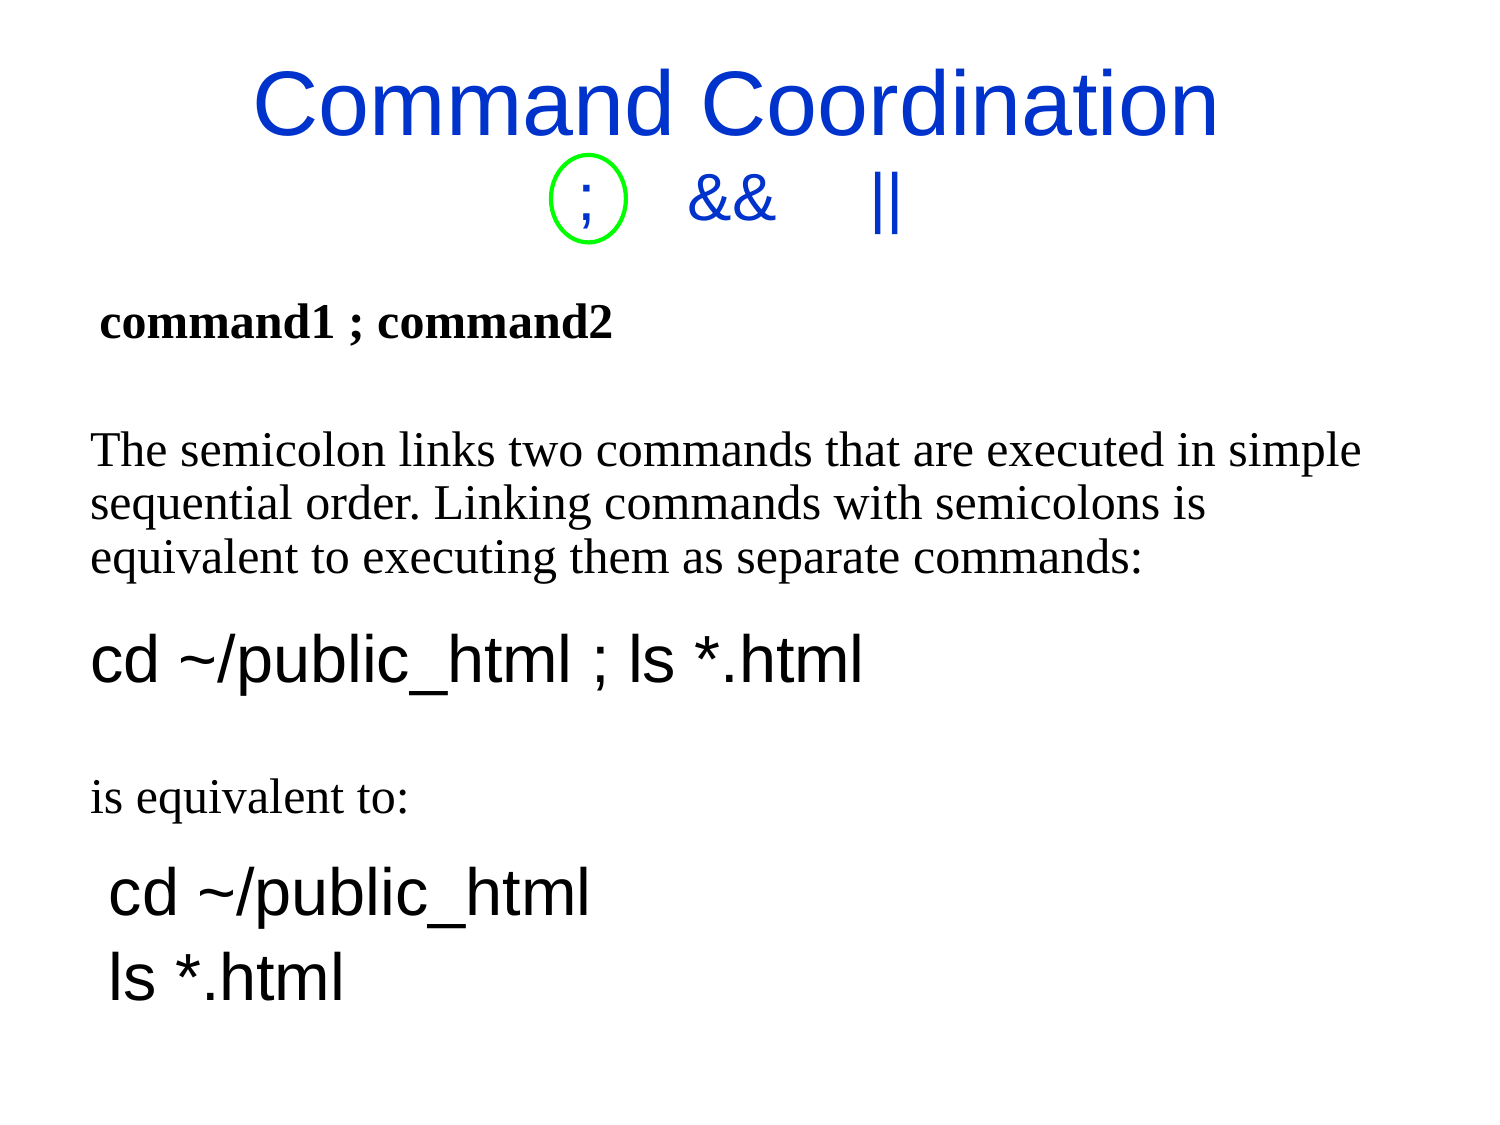

Command Coordination
;     &&     ||

 command1 ; command2

The semicolon links two commands that are executed in simple sequential order. Linking commands with semicolons is equivalent to executing them as separate commands:

cd ~/public_html ; ls *.html

is equivalent to:

 cd ~/public_html
 ls *.html